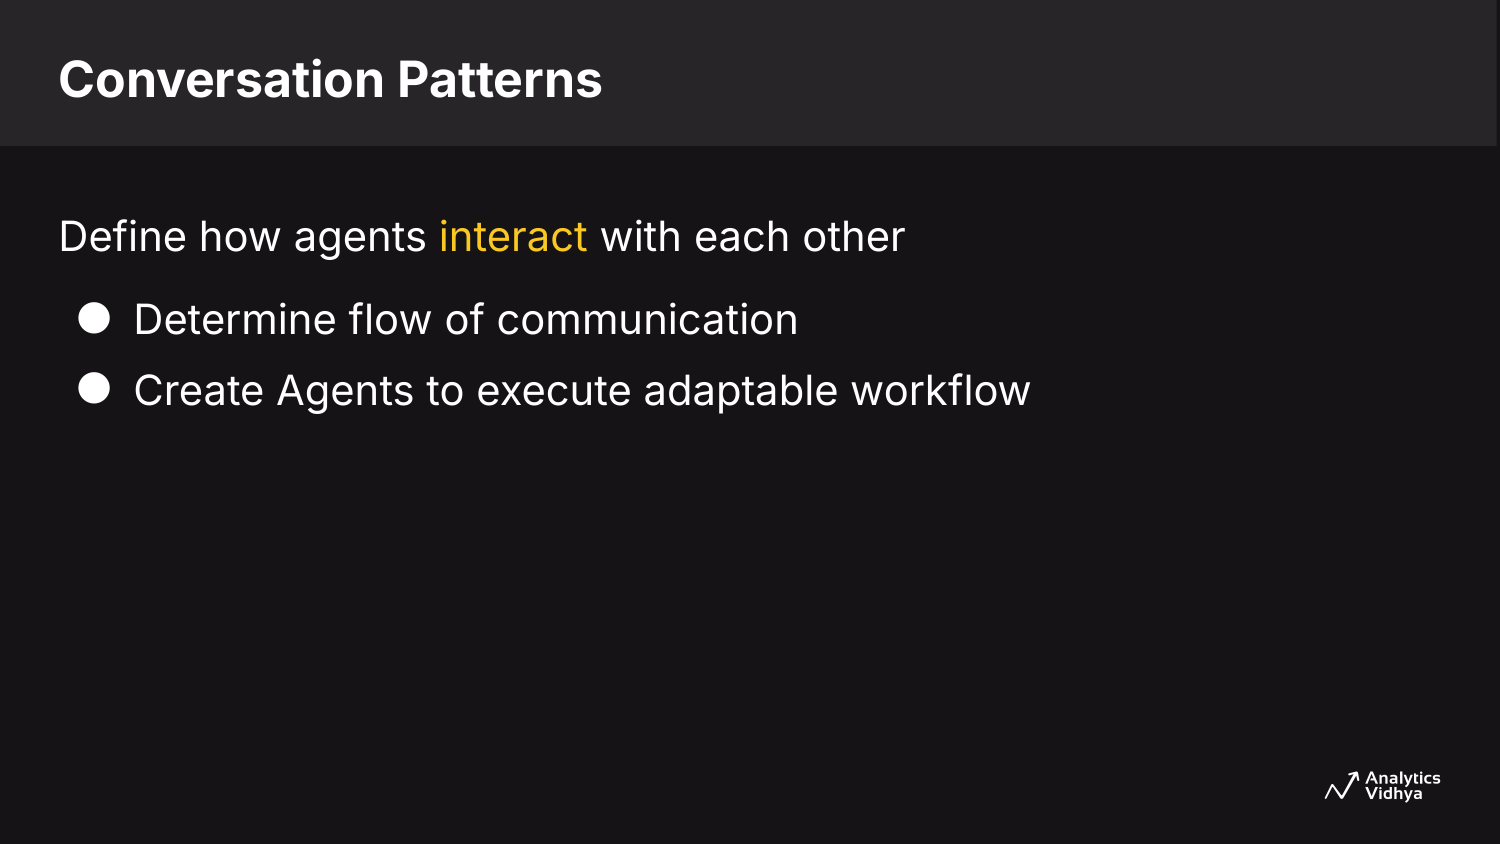

Conversation Patterns
Define how agents interact with each other

Determine flow of communication
Create Agents to execute adaptable workflow